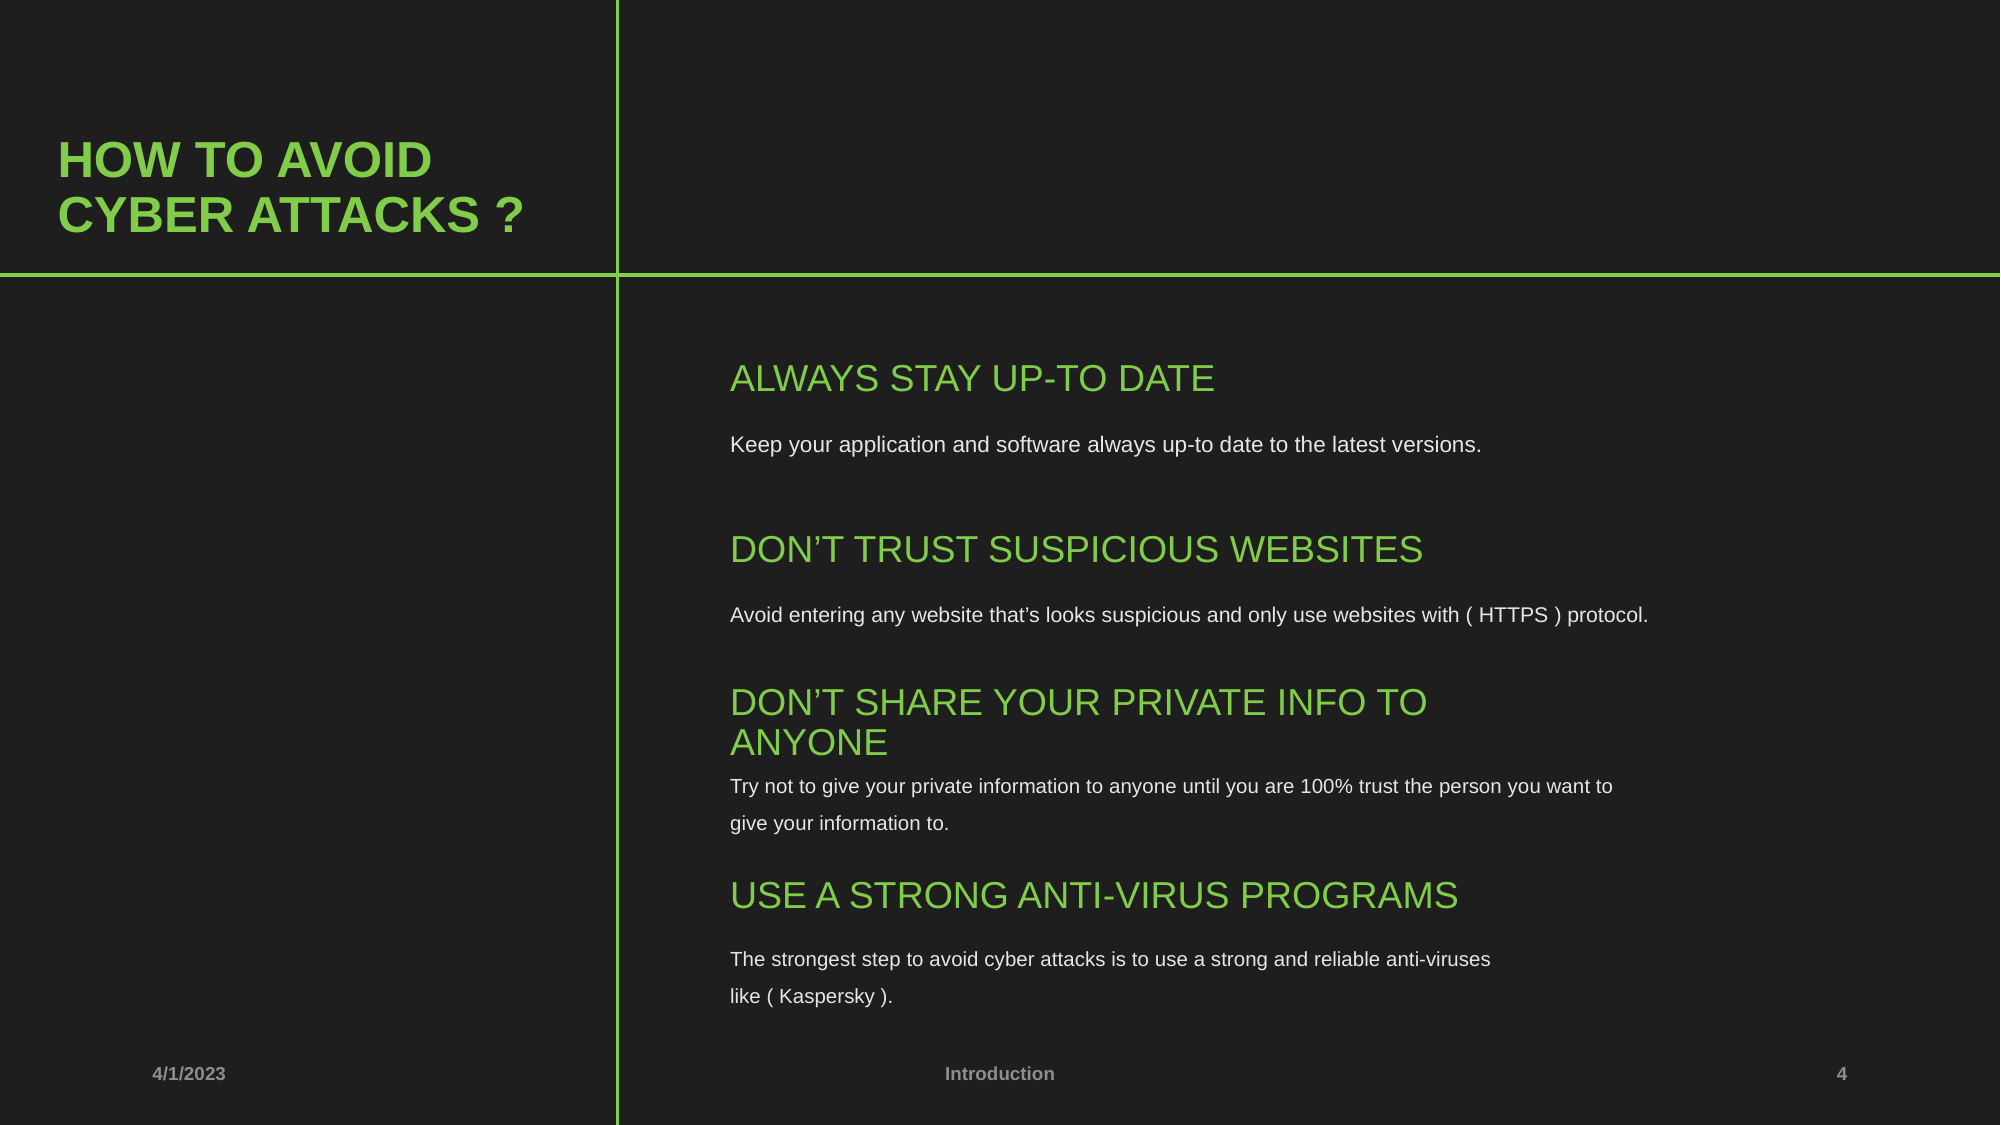

# How to Avoid cyber attacks ?
Always stay up-to date
Keep your application and software always up-to date to the latest versions.

Don’t trust suspicious websites
Avoid entering any website that’s looks suspicious and only use websites with ( HTTPS ) protocol.

Don’t share your private info to anyone
Try not to give your private information to anyone until you are 100% trust the person you want to give your information to.

Use a strong anti-virus programs
The strongest step to avoid cyber attacks is to use a strong and reliable anti-viruses like ( Kaspersky ).

4/1/2023
Introduction
4